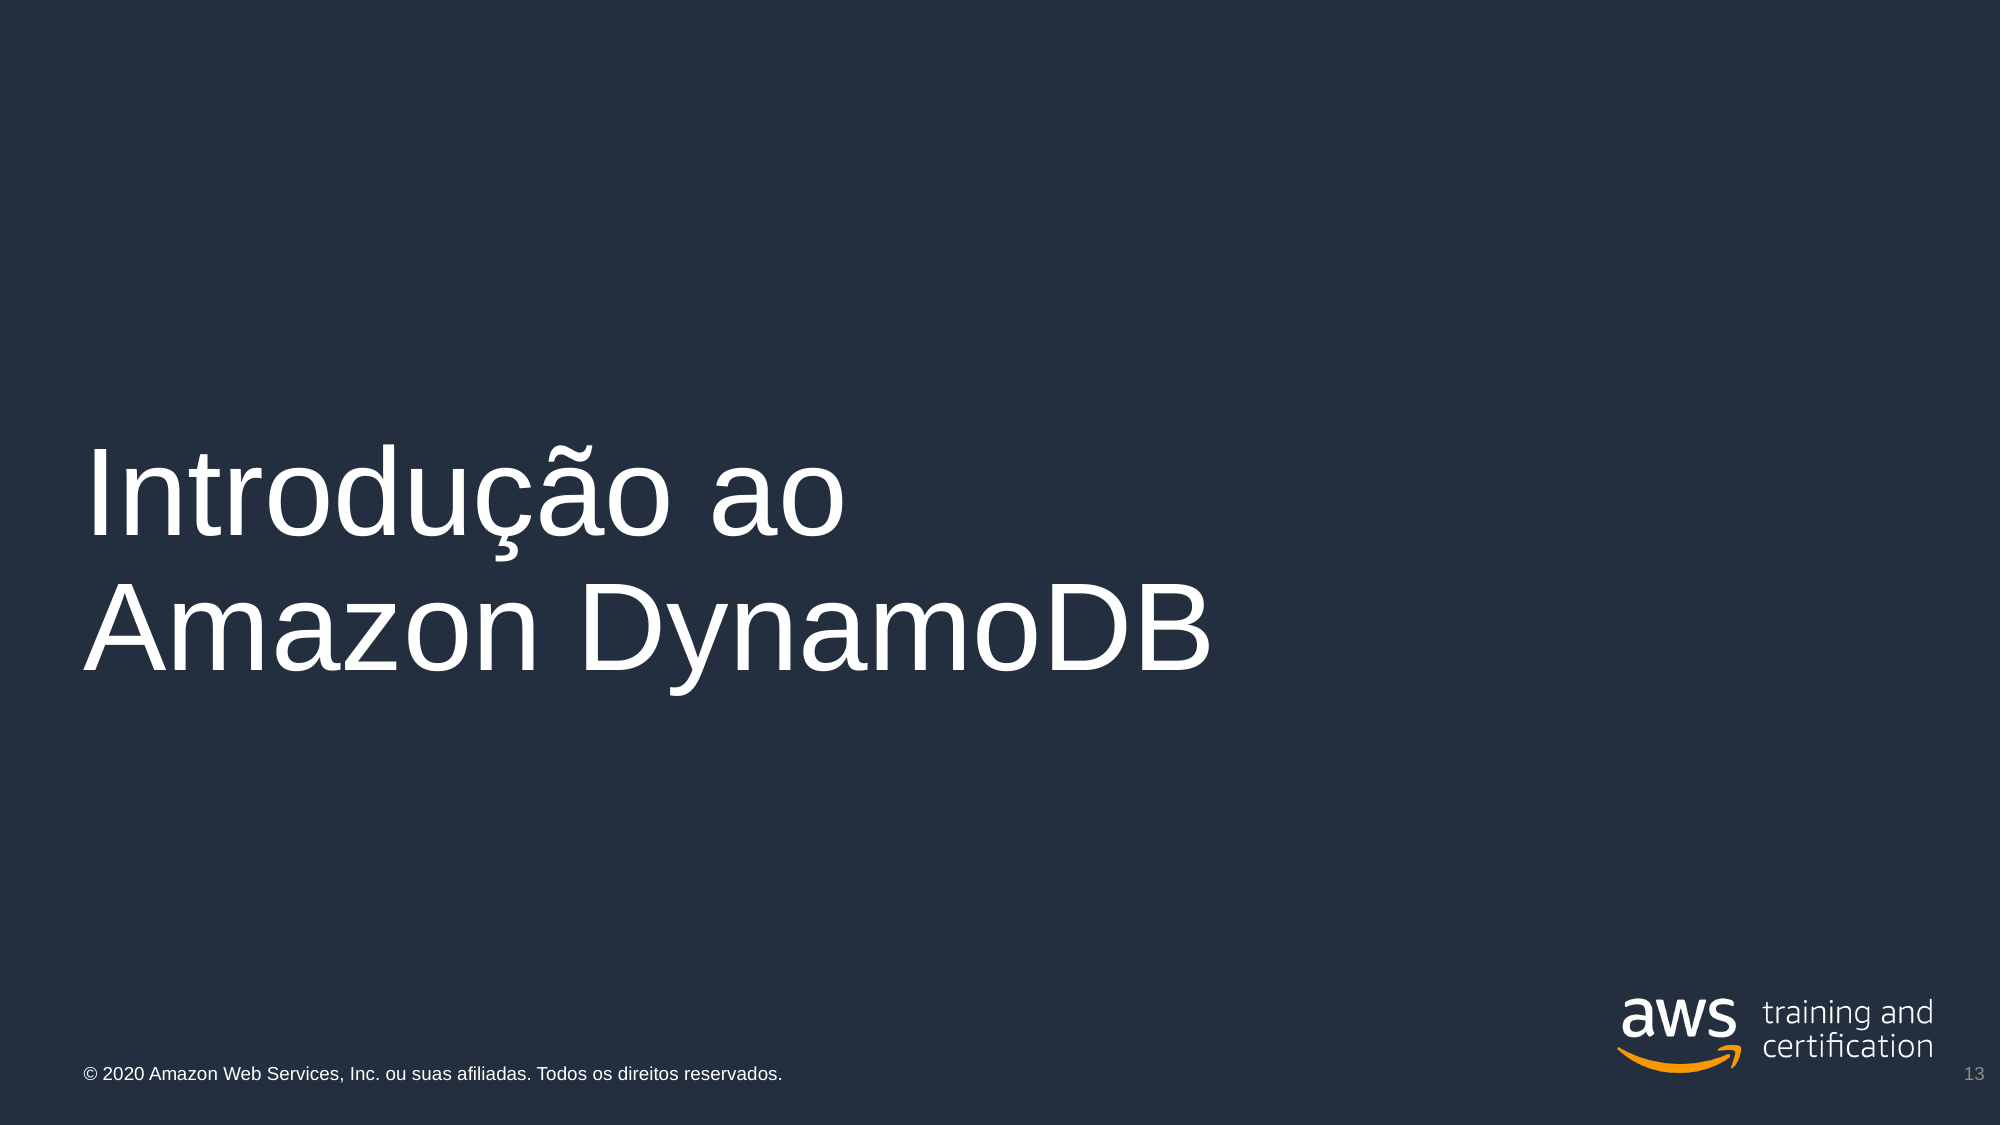

# Introdução ao Amazon DynamoDB
© 2020 Amazon Web Services, Inc. ou suas afiliadas. Todos os direitos reservados.
13